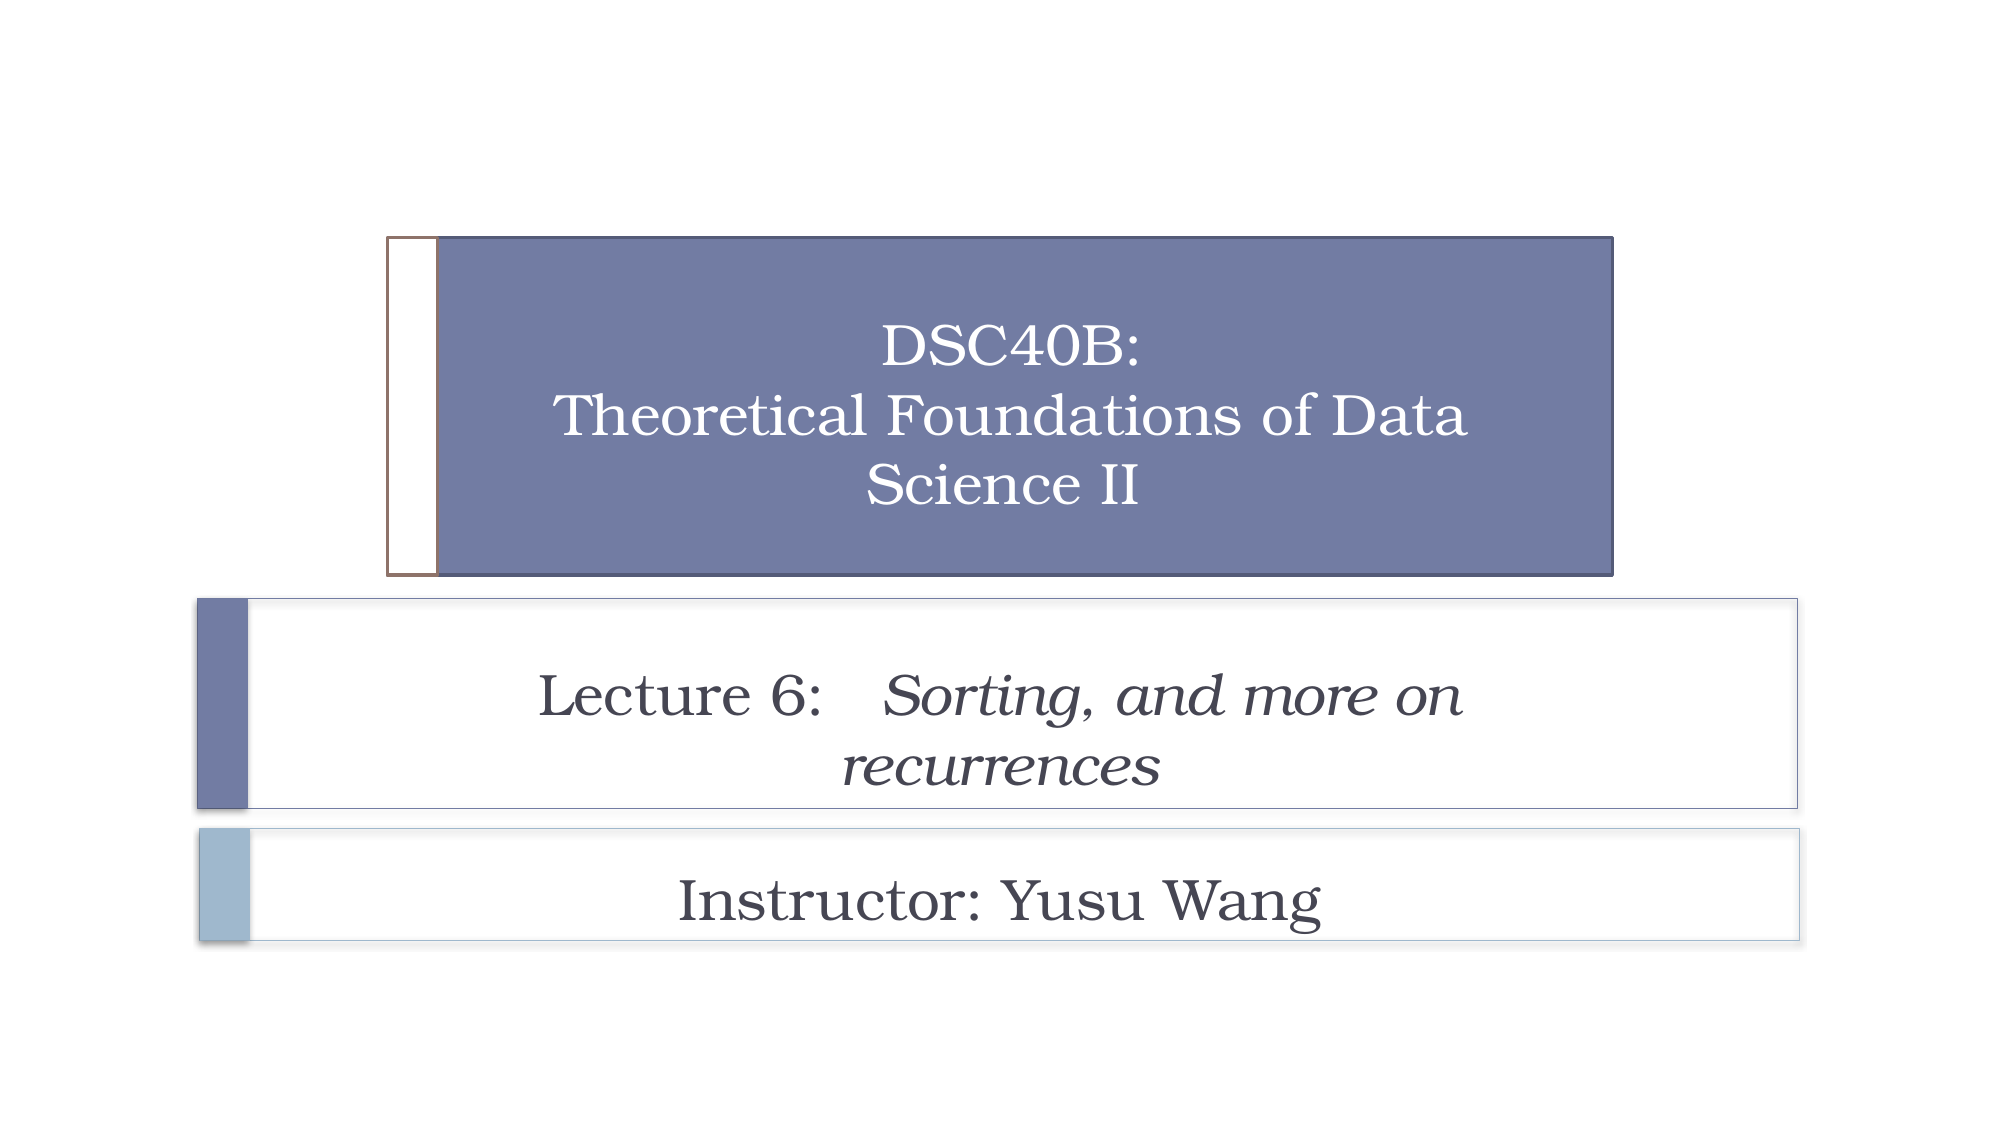

# DSC40B: Theoretical Foundations of Data Science II
Lecture 6:   Sorting, and more on recurrences

Instructor: Yusu Wang